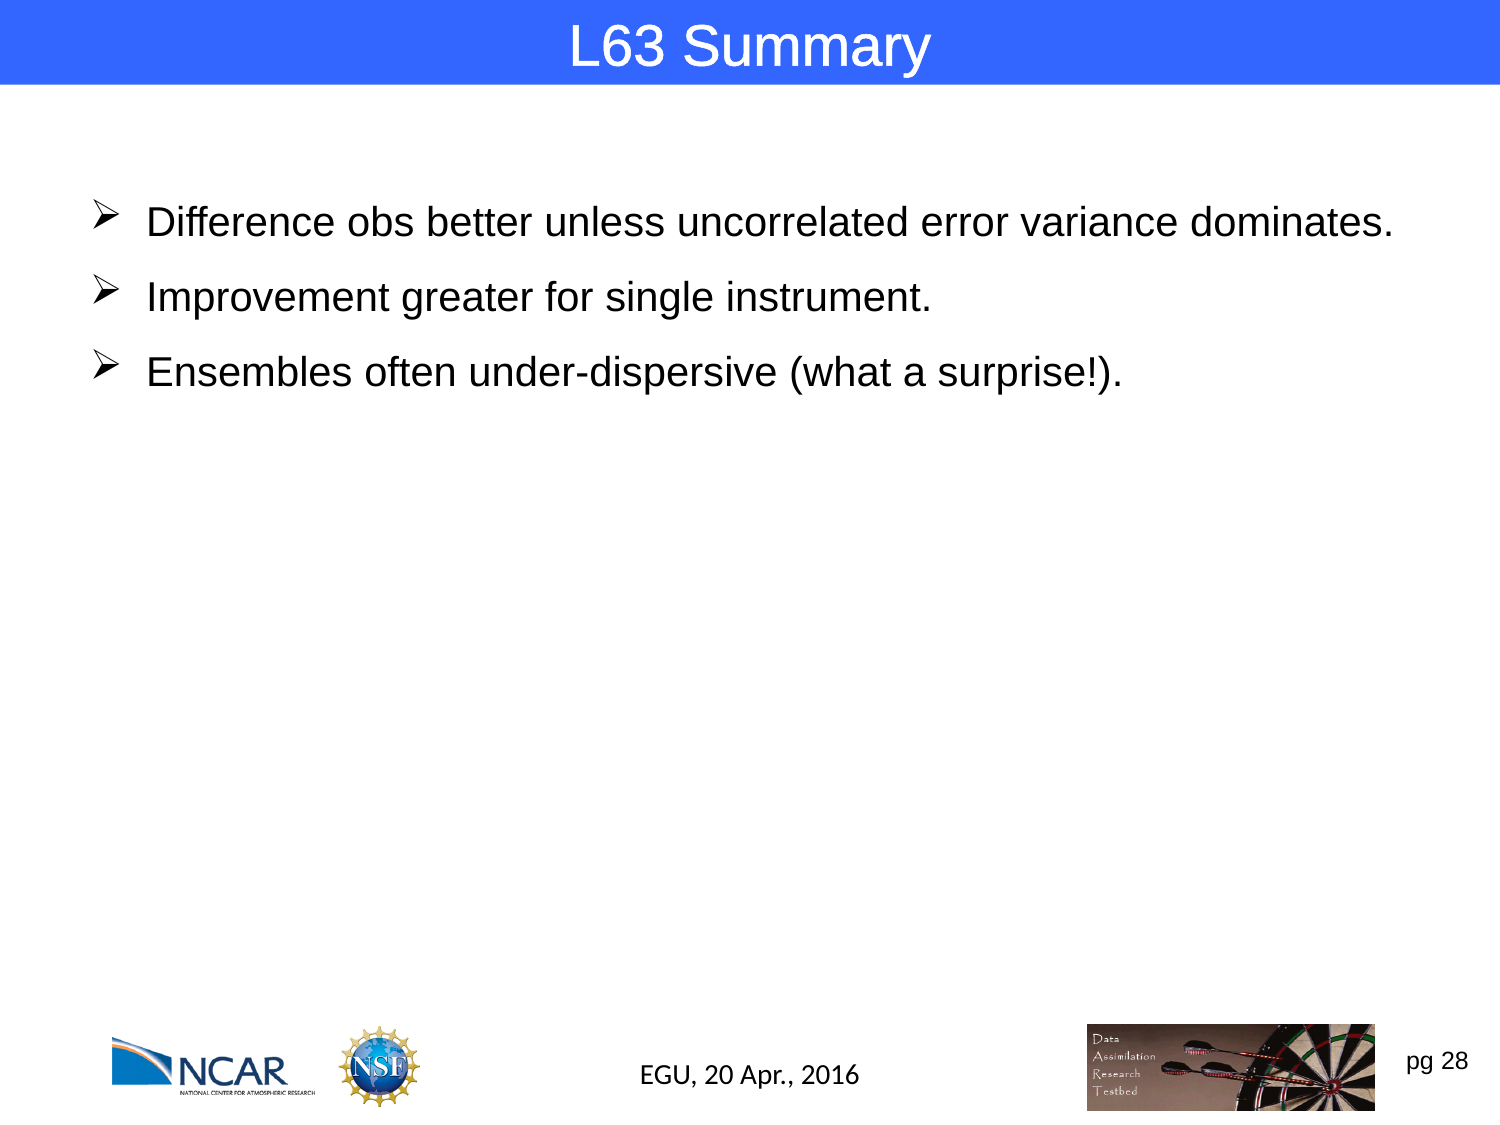

L63 Summary
Difference obs better unless uncorrelated error variance dominates.
Improvement greater for single instrument.
Ensembles often under-dispersive (what a surprise!).
EGU, 20 Apr., 2016